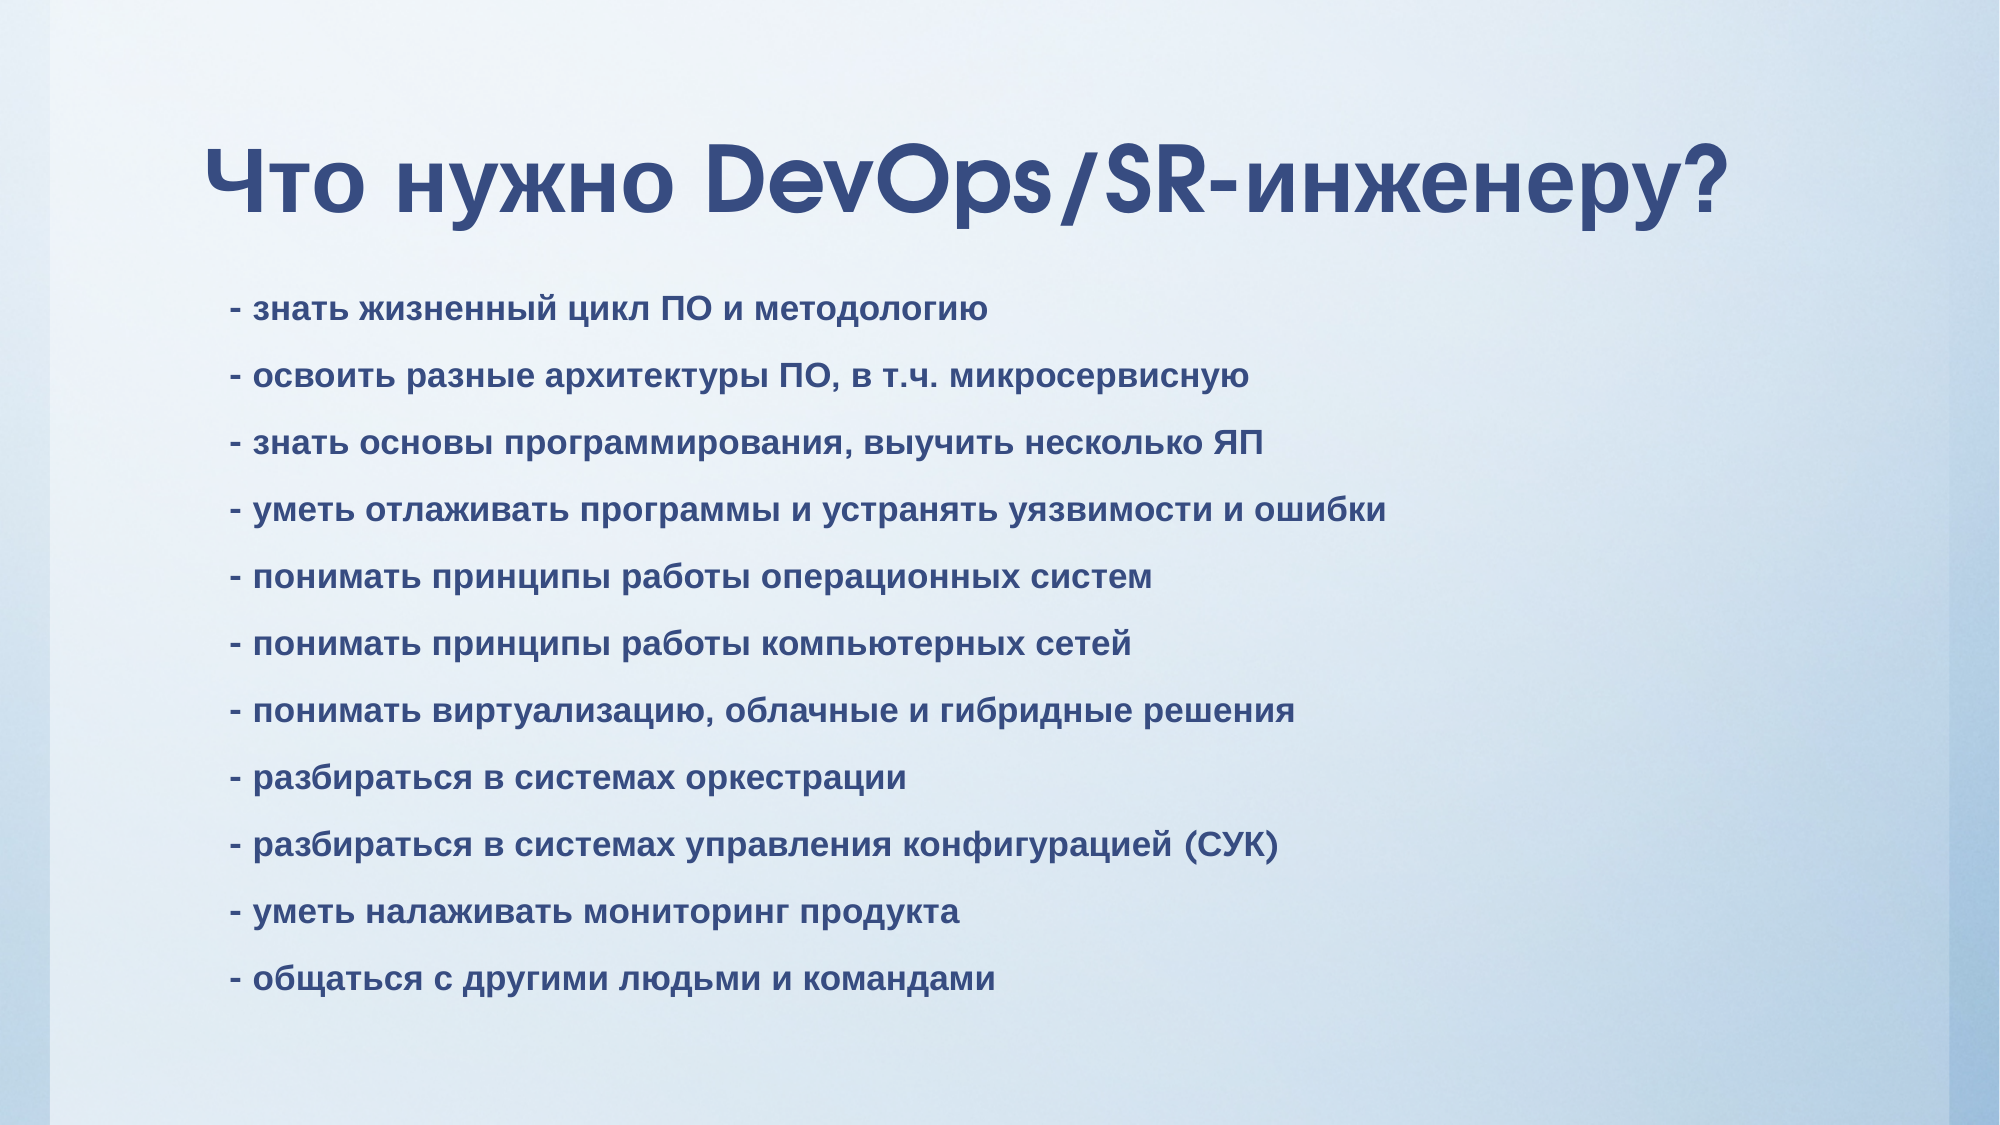

# Что нужно DevOps/SR-инженеру?
- знать жизненный цикл ПО и методологию
- освоить разные архитектуры ПО, в т.ч. микросервисную
- знать основы программирования, выучить несколько ЯП
- уметь отлаживать программы и устранять уязвимости и ошибки
- понимать принципы работы операционных систем
- понимать принципы работы компьютерных сетей
- понимать виртуализацию, облачные и гибридные решения
- разбираться в системах оркестрации
- разбираться в системах управления конфигурацией (СУК)
- уметь налаживать мониторинг продукта
- общаться с другими людьми и командами